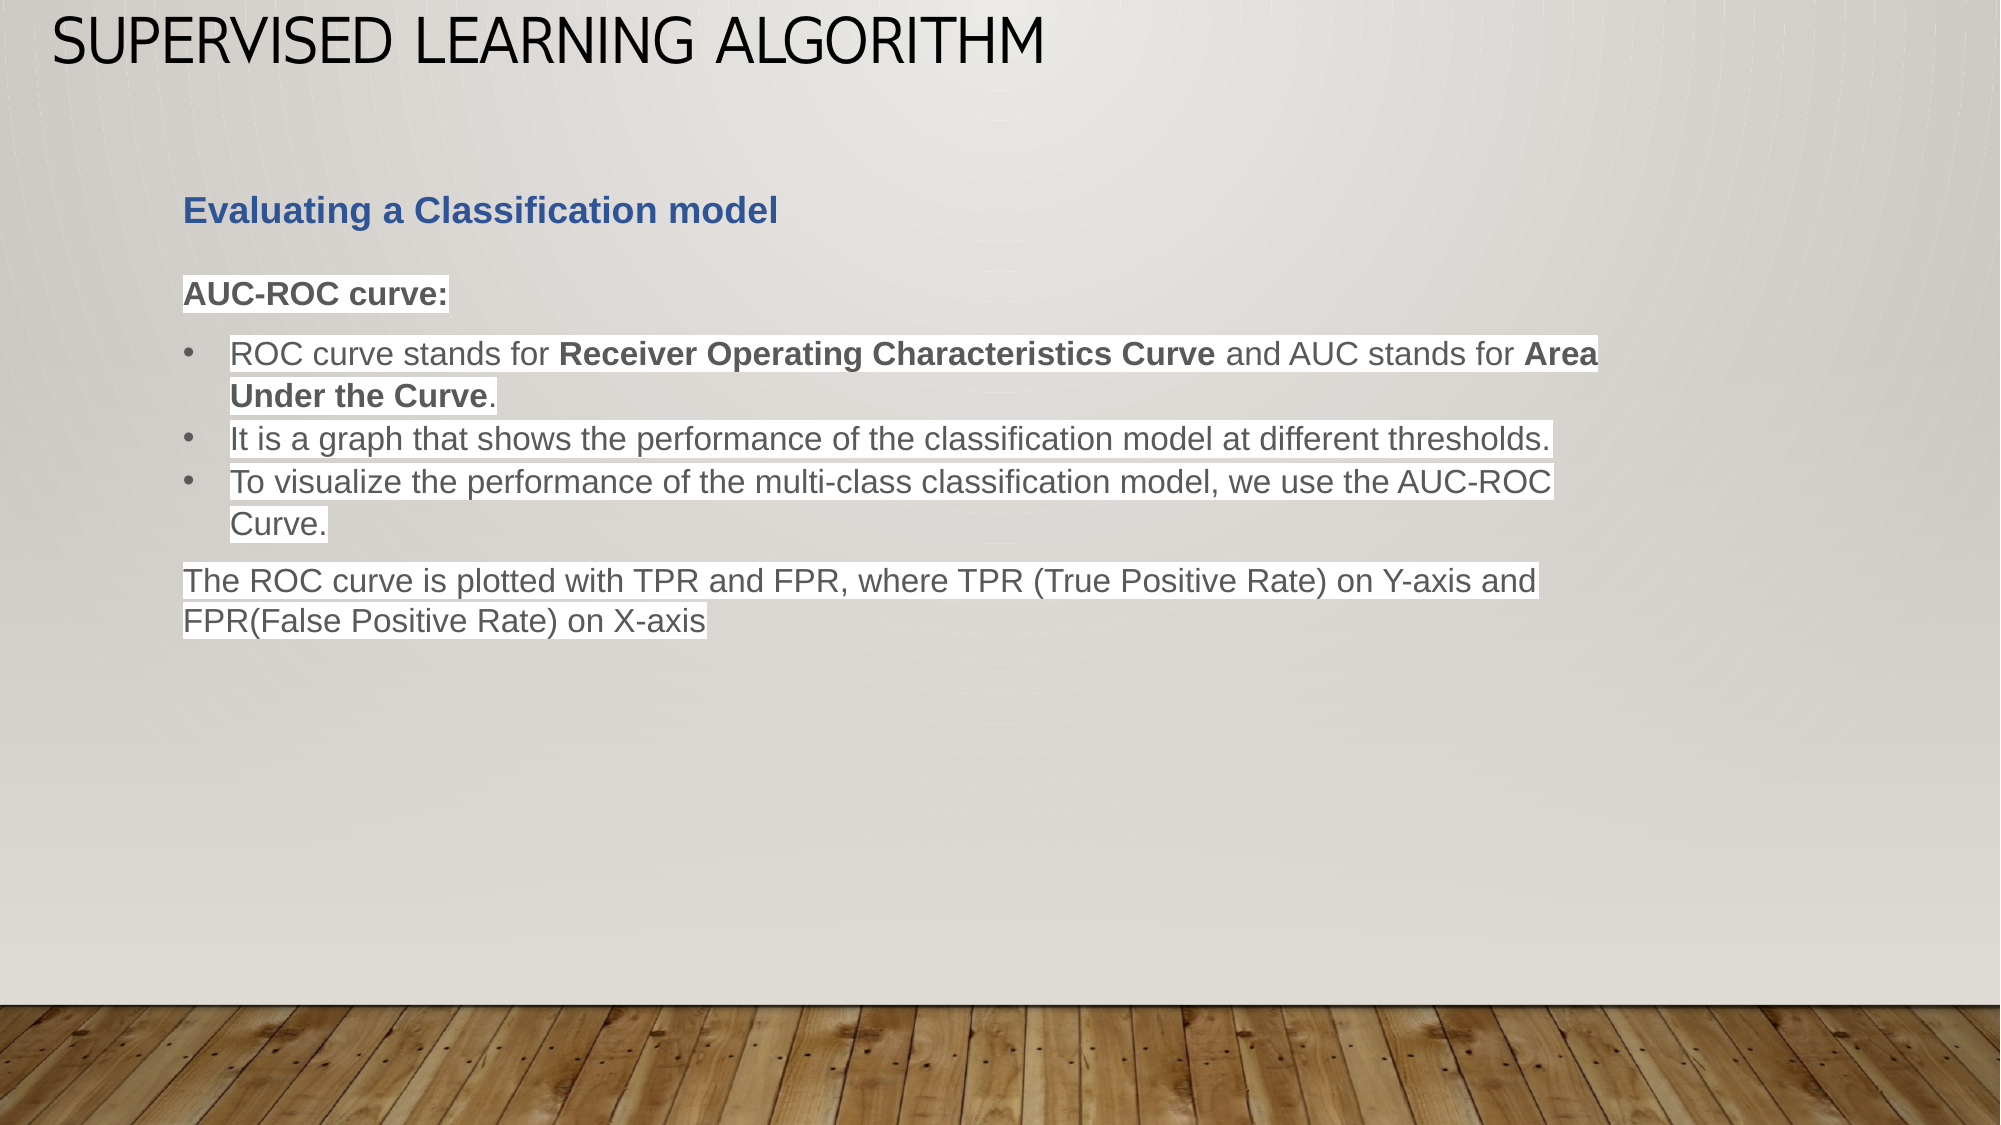

# Supervised Learning Algorithm
Evaluating a Classification model
AUC-ROC curve:
ROC curve stands for Receiver Operating Characteristics Curve and AUC stands for Area Under the Curve.
It is a graph that shows the performance of the classification model at different thresholds.
To visualize the performance of the multi-class classification model, we use the AUC-ROC Curve.
The ROC curve is plotted with TPR and FPR, where TPR (True Positive Rate) on Y-axis and FPR(False Positive Rate) on X-axis